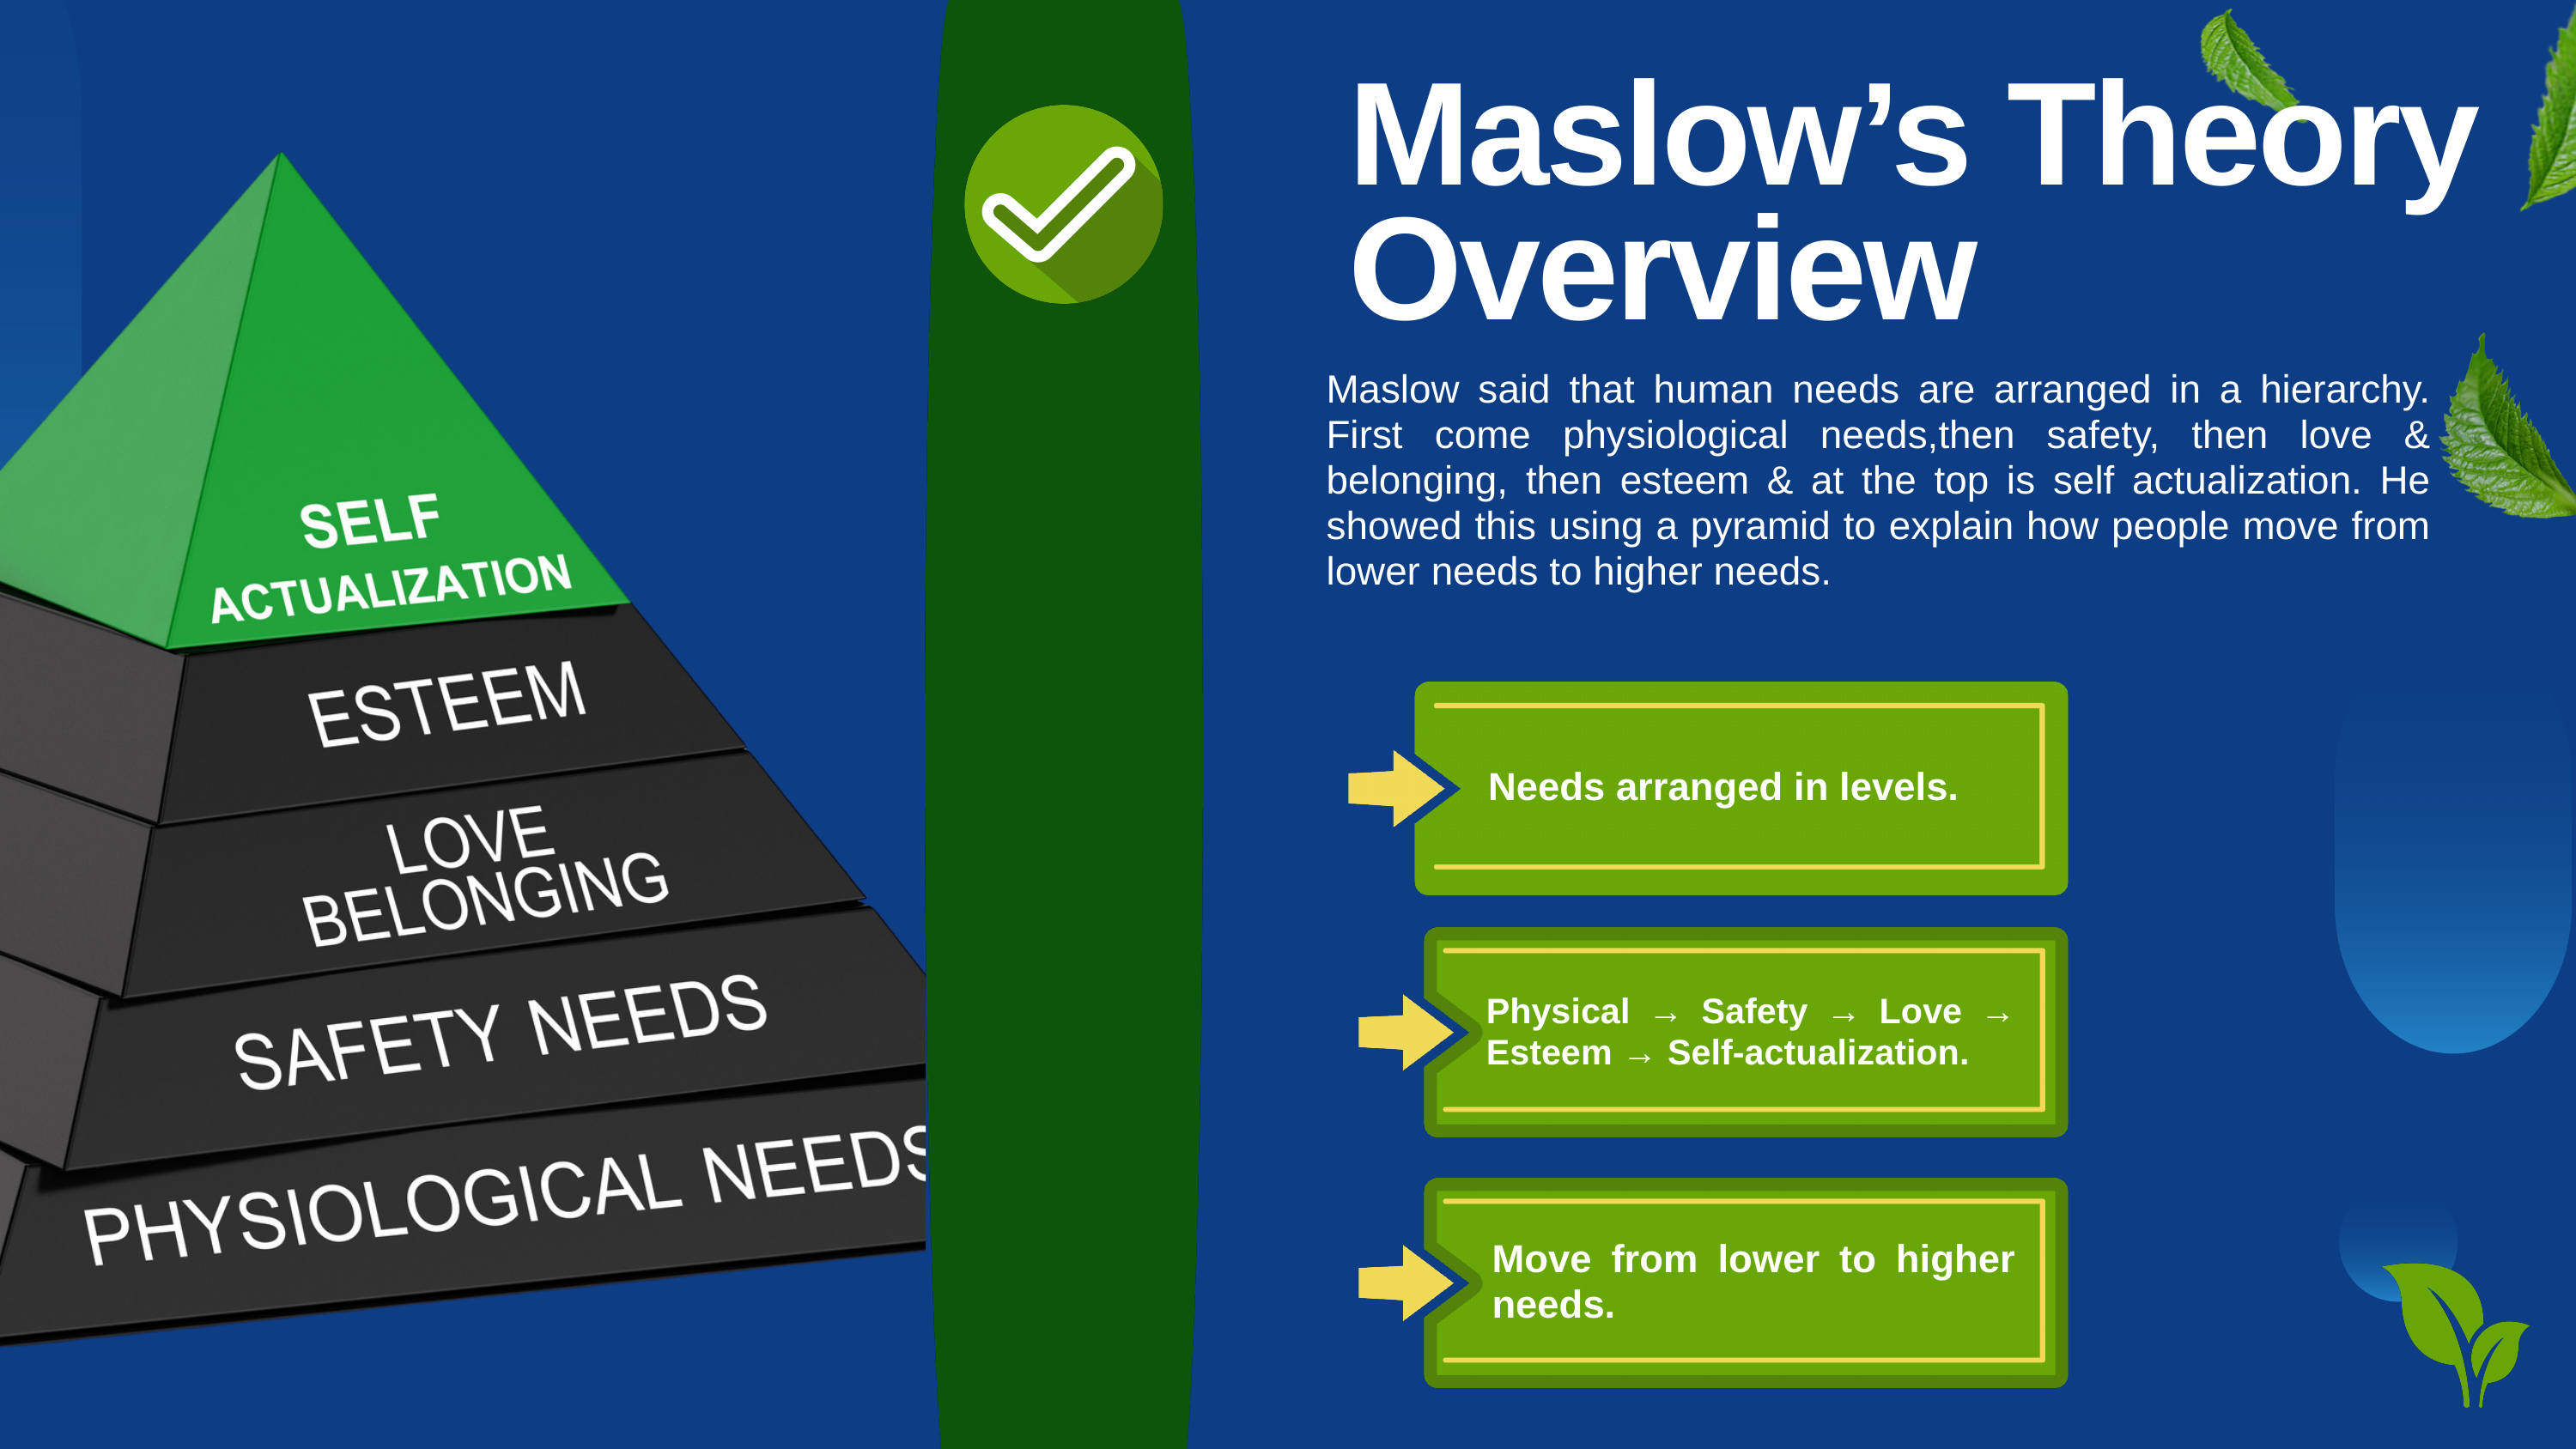

Maslow’s Theory Overview

Maslow said that human needs are arranged in a hierarchy. First come physiological needs,then safety, then love & belonging, then esteem & at the top is self actualization. He showed this using a pyramid to explain how people move from lower needs to higher needs.

Needs arranged in levels.

Physical → Safety → Love → Esteem → Self-actualization.

Move from lower to higher needs.